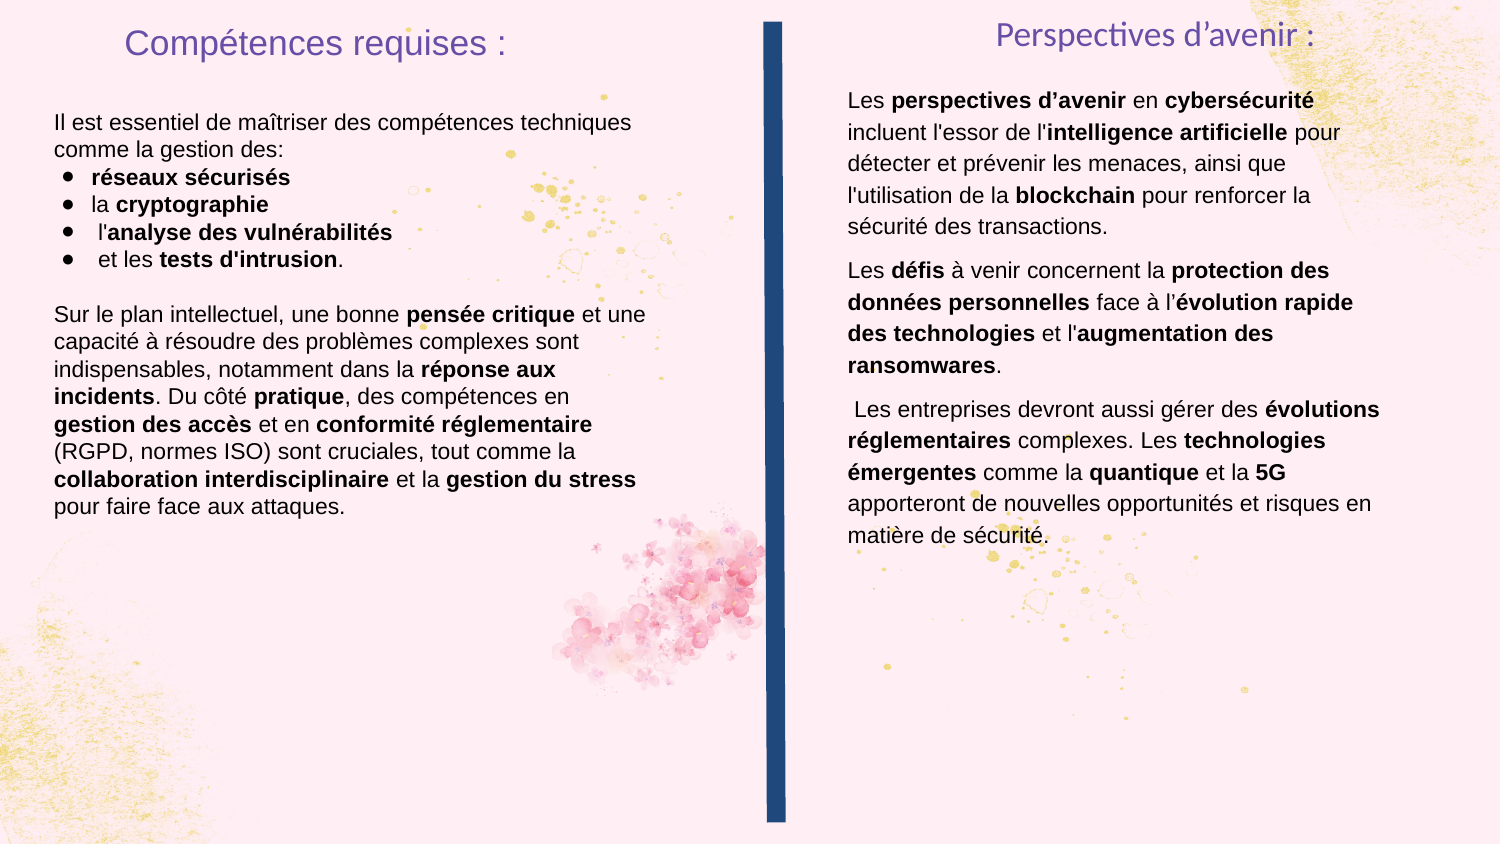

Perspectives d’avenir :

Compétences requises :
Les perspectives d’avenir en cybersécurité incluent l'essor de l'intelligence artificielle pour détecter et prévenir les menaces, ainsi que l'utilisation de la blockchain pour renforcer la sécurité des transactions.
Les défis à venir concernent la protection des données personnelles face à l’évolution rapide des technologies et l'augmentation des ransomwares.
 Les entreprises devront aussi gérer des évolutions réglementaires complexes. Les technologies émergentes comme la quantique et la 5G apporteront de nouvelles opportunités et risques en matière de sécurité.
Il est essentiel de maîtriser des compétences techniques  comme la gestion des:
réseaux sécurisés
la cryptographie
 l'analyse des vulnérabilités
 et les tests d'intrusion.

Sur le plan intellectuel, une bonne pensée critique et une capacité à résoudre des problèmes complexes sont indispensables, notamment dans la réponse aux incidents. Du côté pratique, des compétences en gestion des accès et en conformité réglementaire (RGPD, normes ISO) sont cruciales, tout comme la collaboration interdisciplinaire et la gestion du stress pour faire face aux attaques.